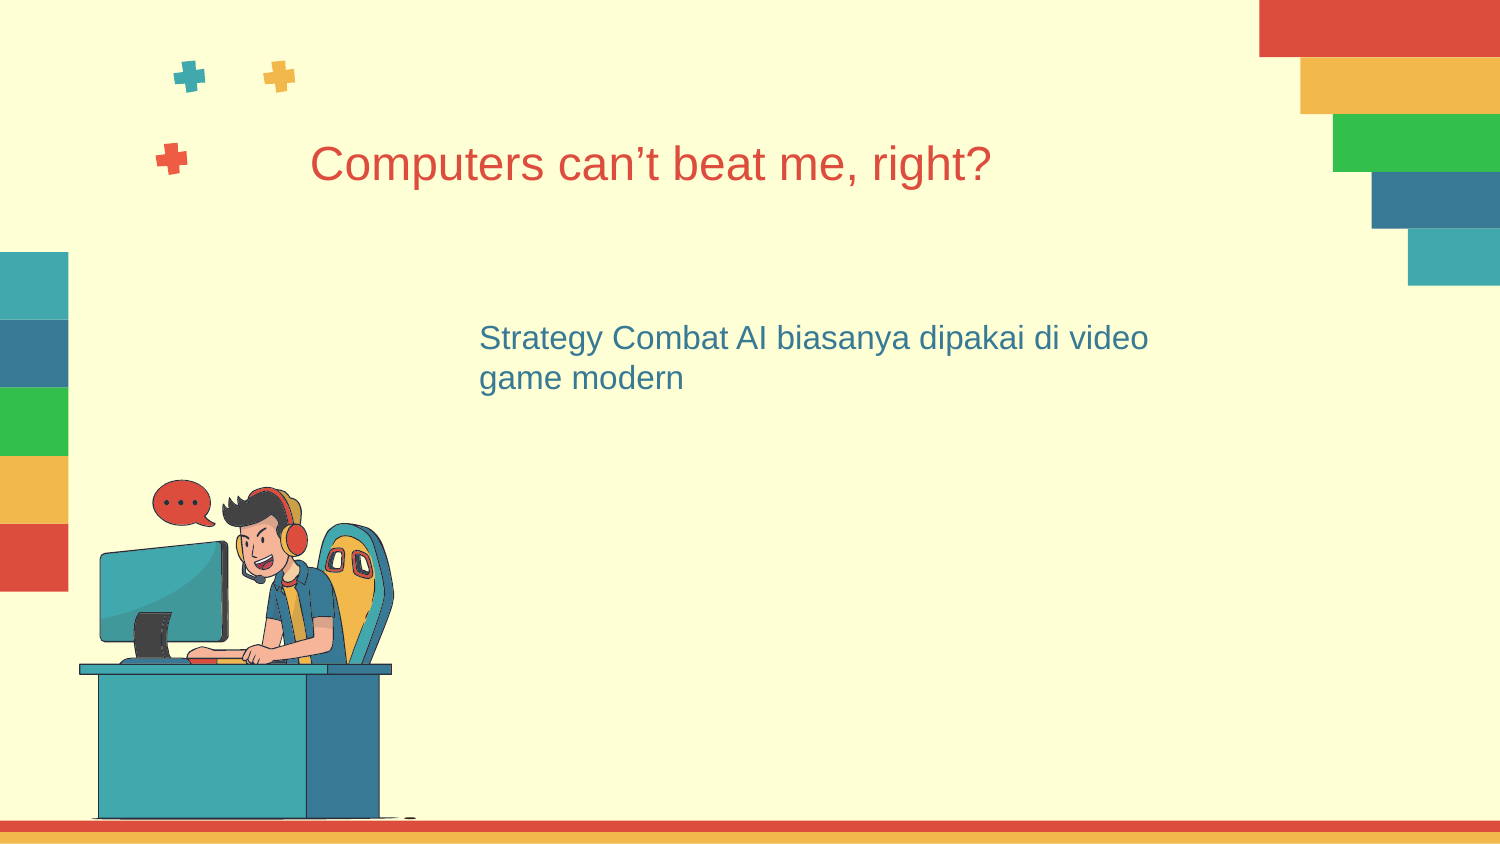

Computers can’t beat me, right?
Strategy Combat AI biasanya dipakai di video game modern